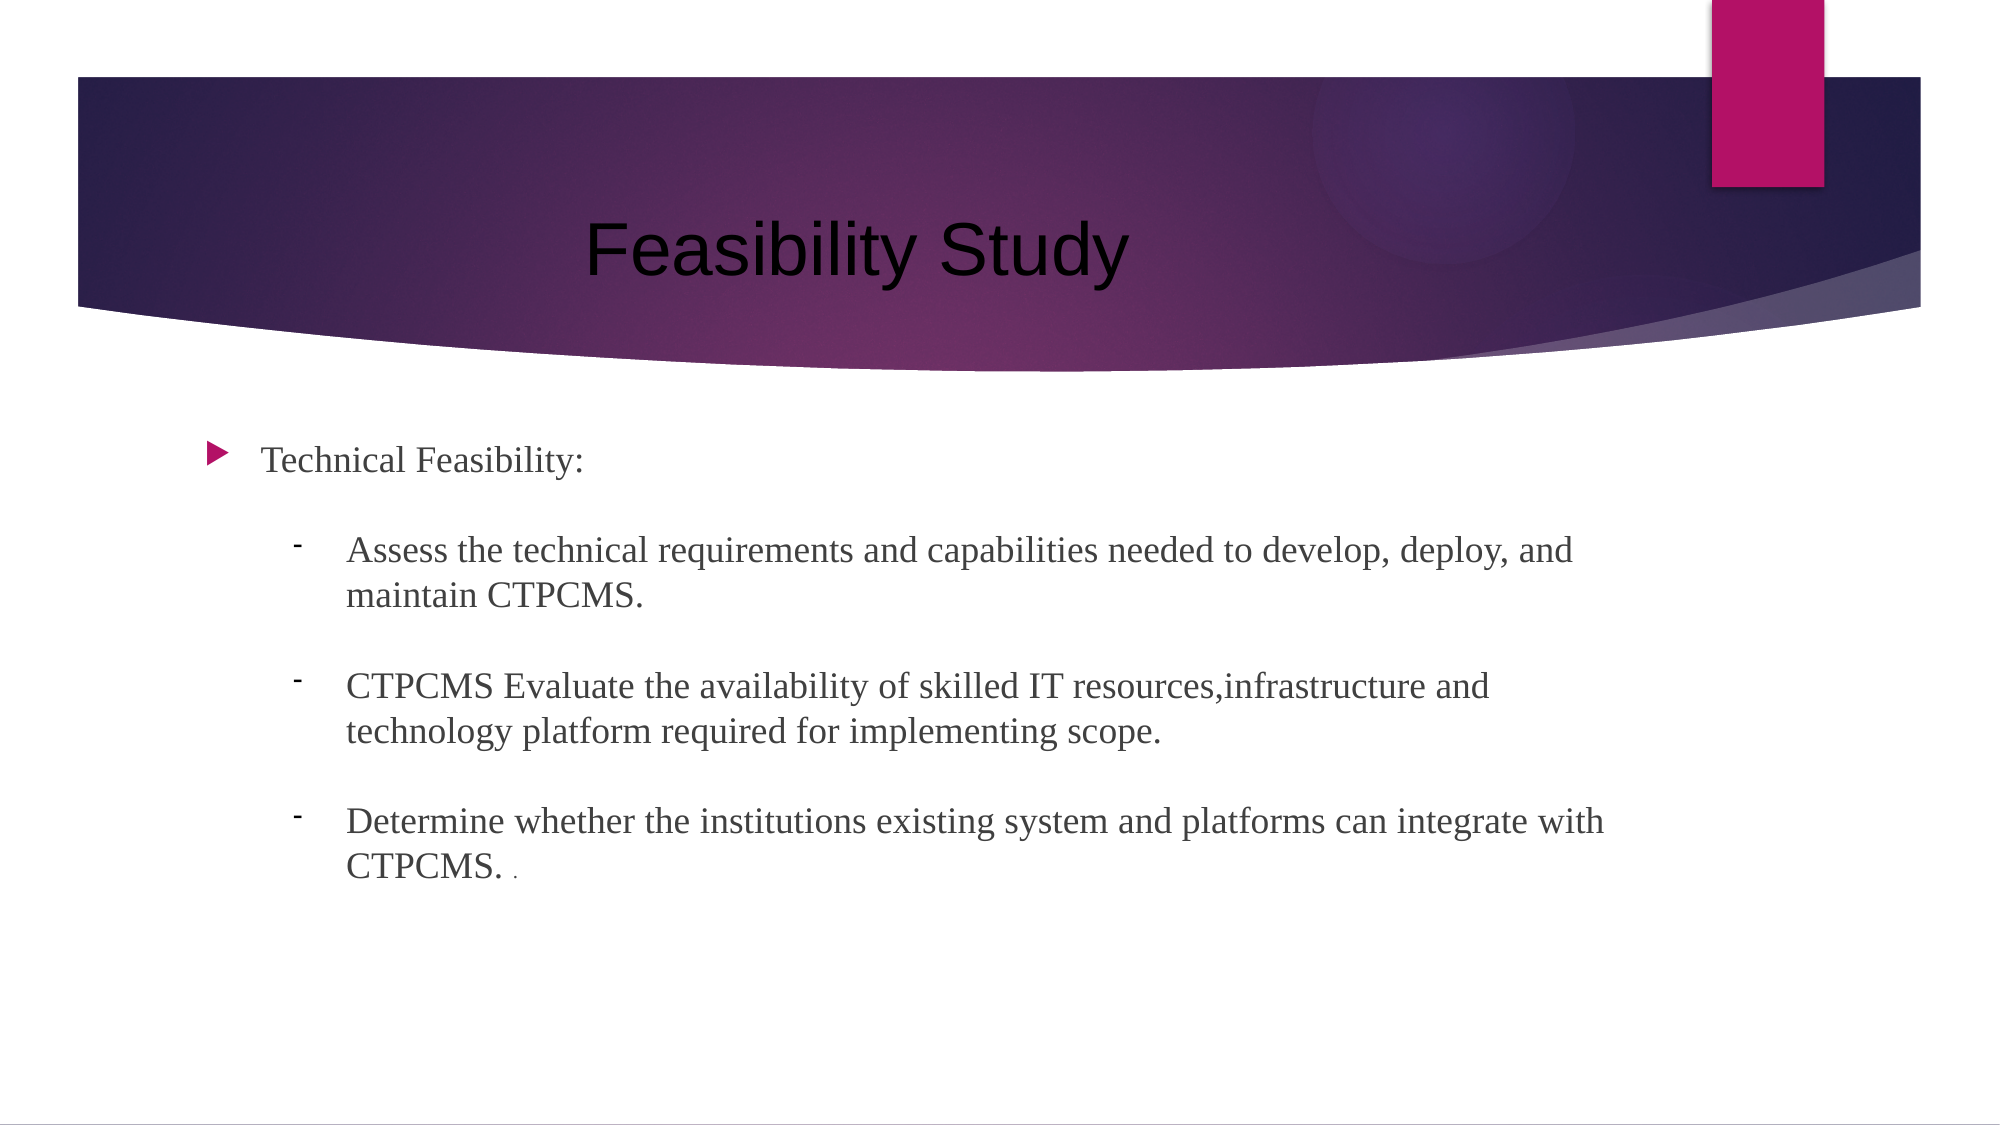

# Feasibility Study
Technical Feasibility:
Assess the technical requirements and capabilities needed to develop, deploy, and maintain CTPCMS.
CTPCMS Evaluate the availability of skilled IT resources,infrastructure and technology platform required for implementing scope.
Determine whether the institutions existing system and platforms can integrate with CTPCMS. .